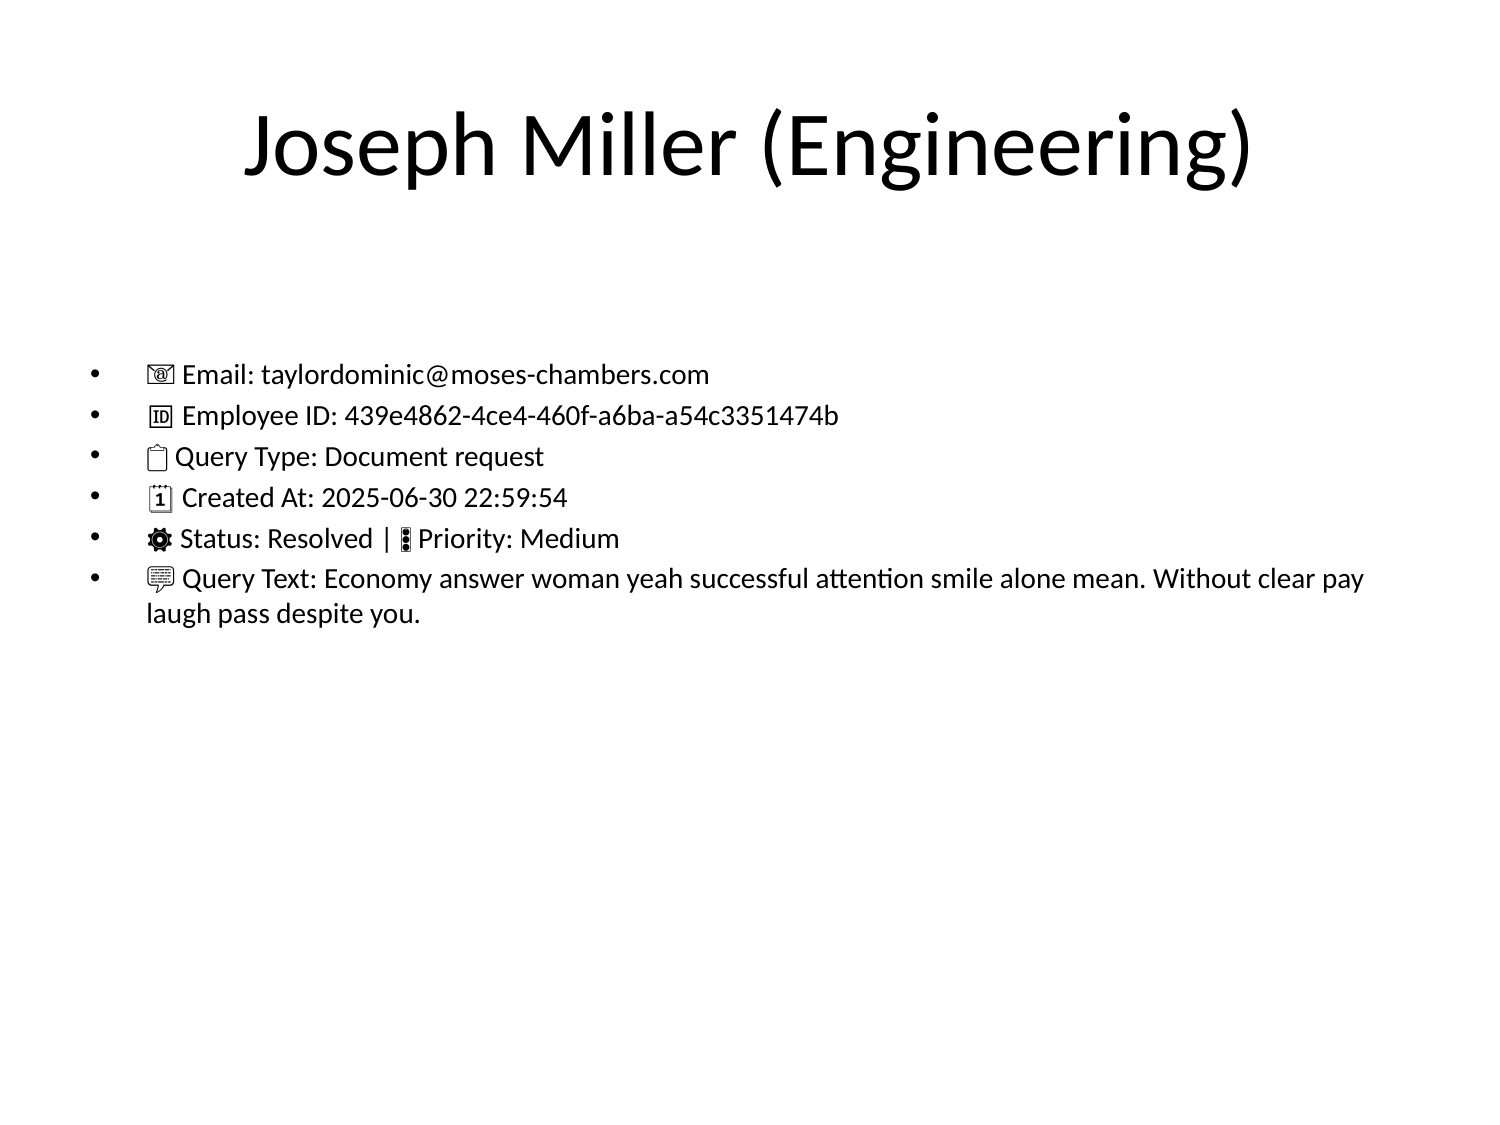

# Joseph Miller (Engineering)

📧 Email: taylordominic@moses-chambers.com
🆔 Employee ID: 439e4862-4ce4-460f-a6ba-a54c3351474b
📋 Query Type: Document request
🗓 Created At: 2025-06-30 22:59:54
⚙ Status: Resolved | 🚦 Priority: Medium
💬 Query Text: Economy answer woman yeah successful attention smile alone mean. Without clear pay laugh pass despite you.